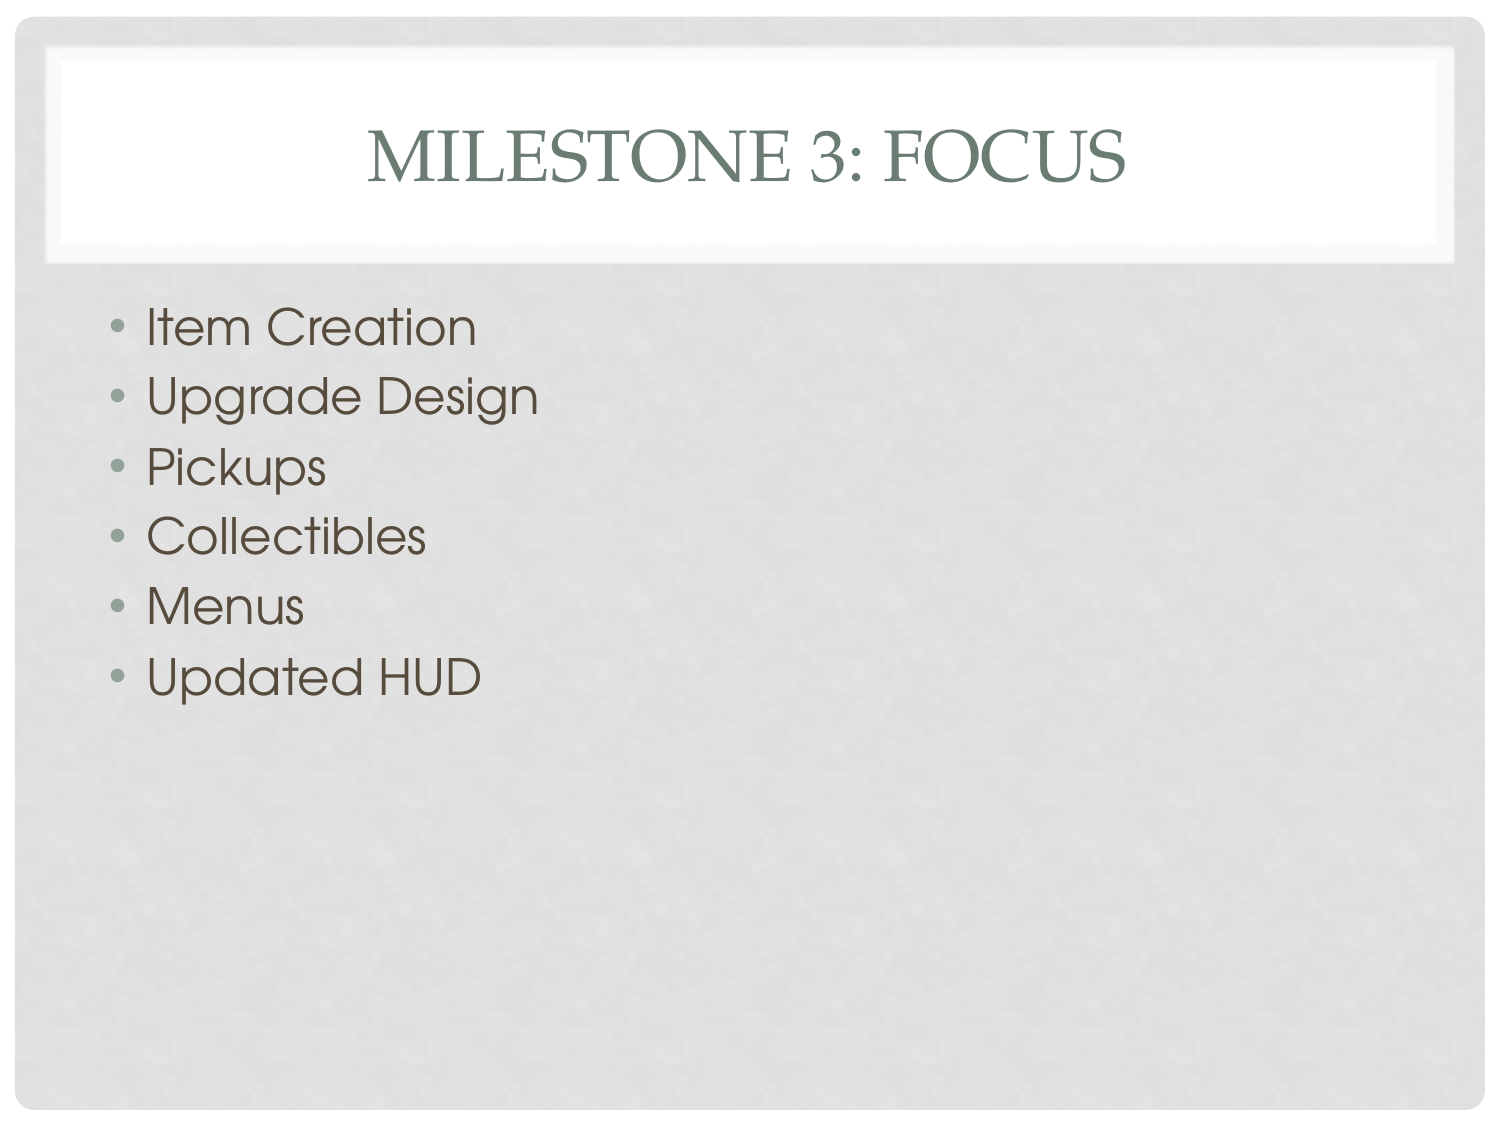

# Milestone 3: focus
Item Creation
Upgrade Design
Pickups
Collectibles
Menus
Updated HUD